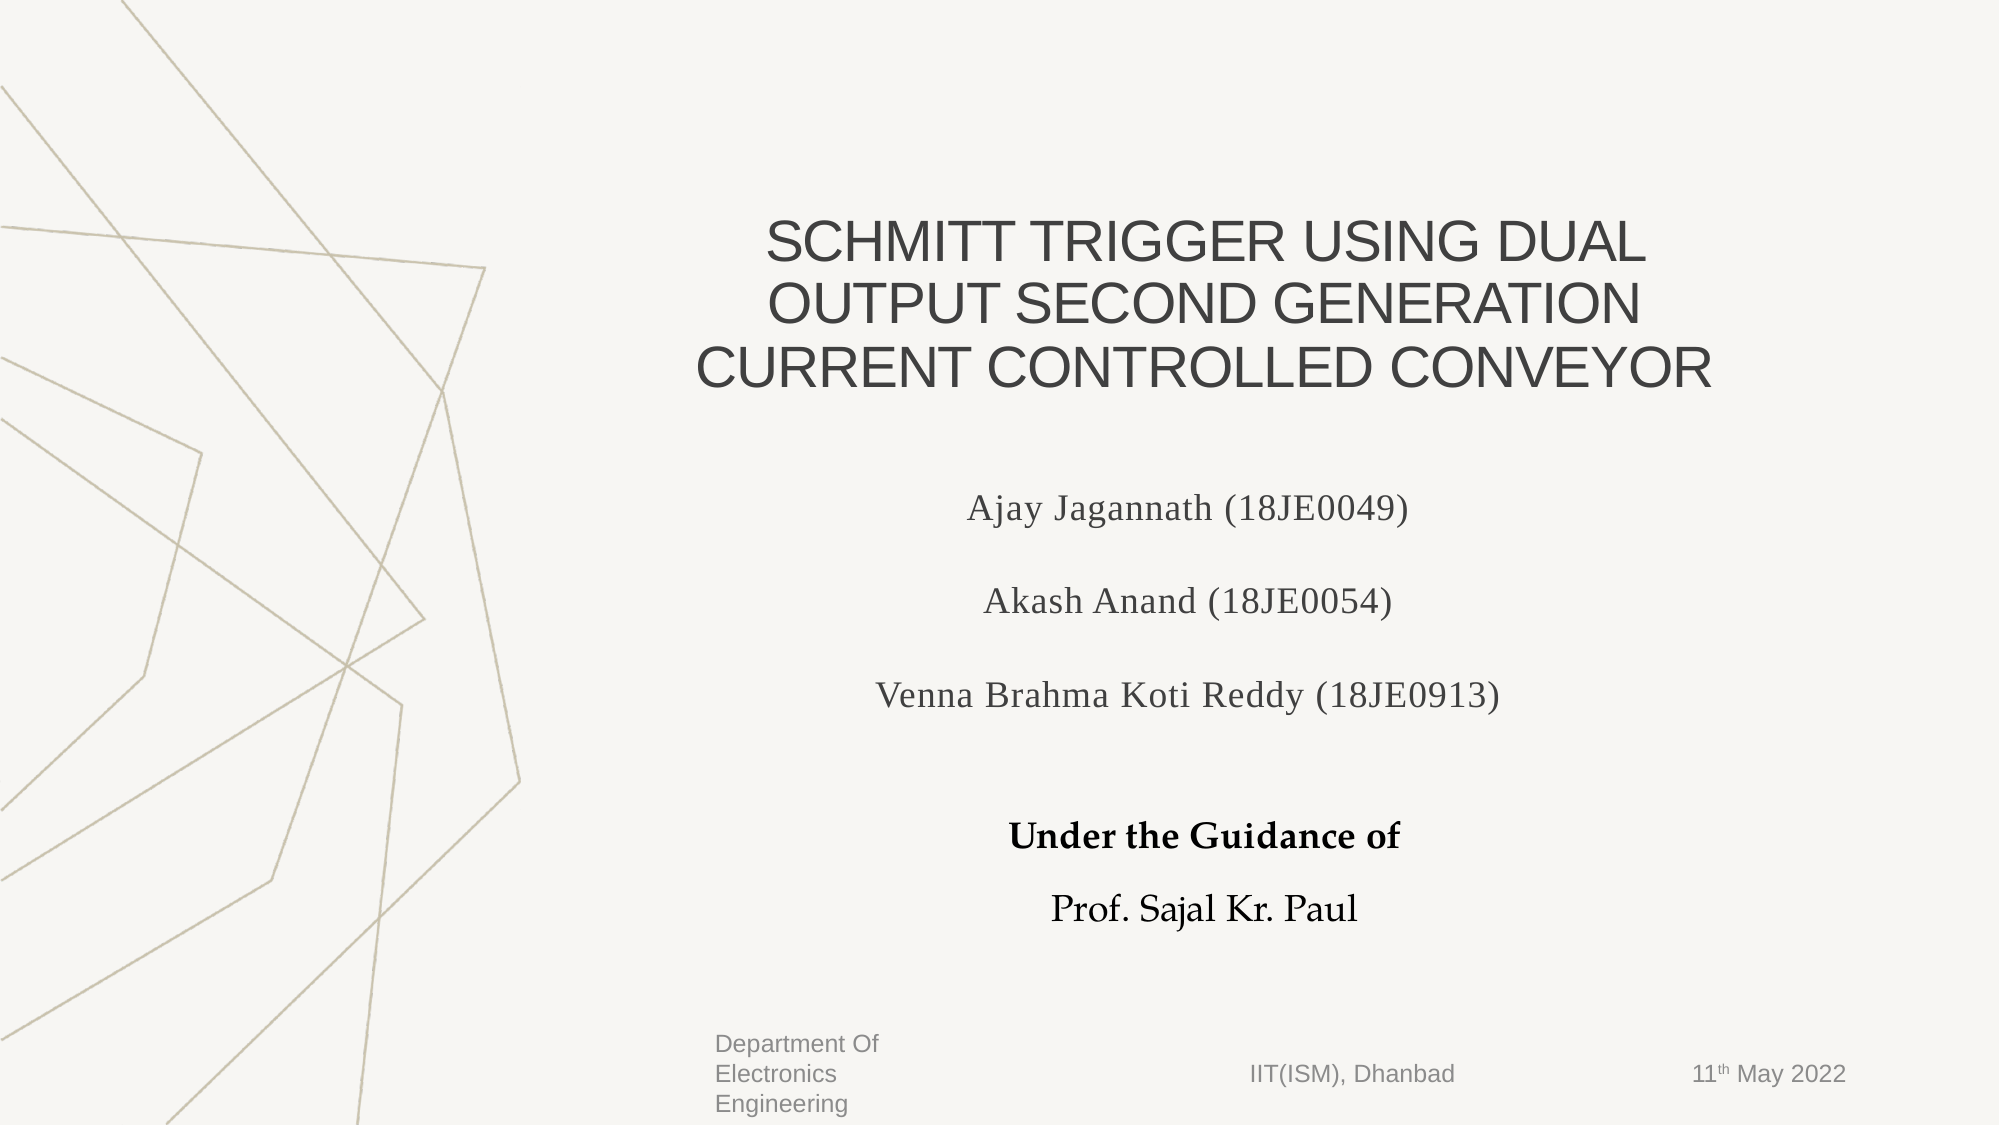

# Schmitt Trigger using Dual output Second Generation Current Controlled Conveyor
Ajay Jagannath (18JE0049)
Akash Anand (18JE0054)
Venna Brahma Koti Reddy (18JE0913)

Under the Guidance of
Prof. Sajal Kr. Paul

Department Of Electronics Engineering
IIT(ISM), Dhanbad
11th May 2022